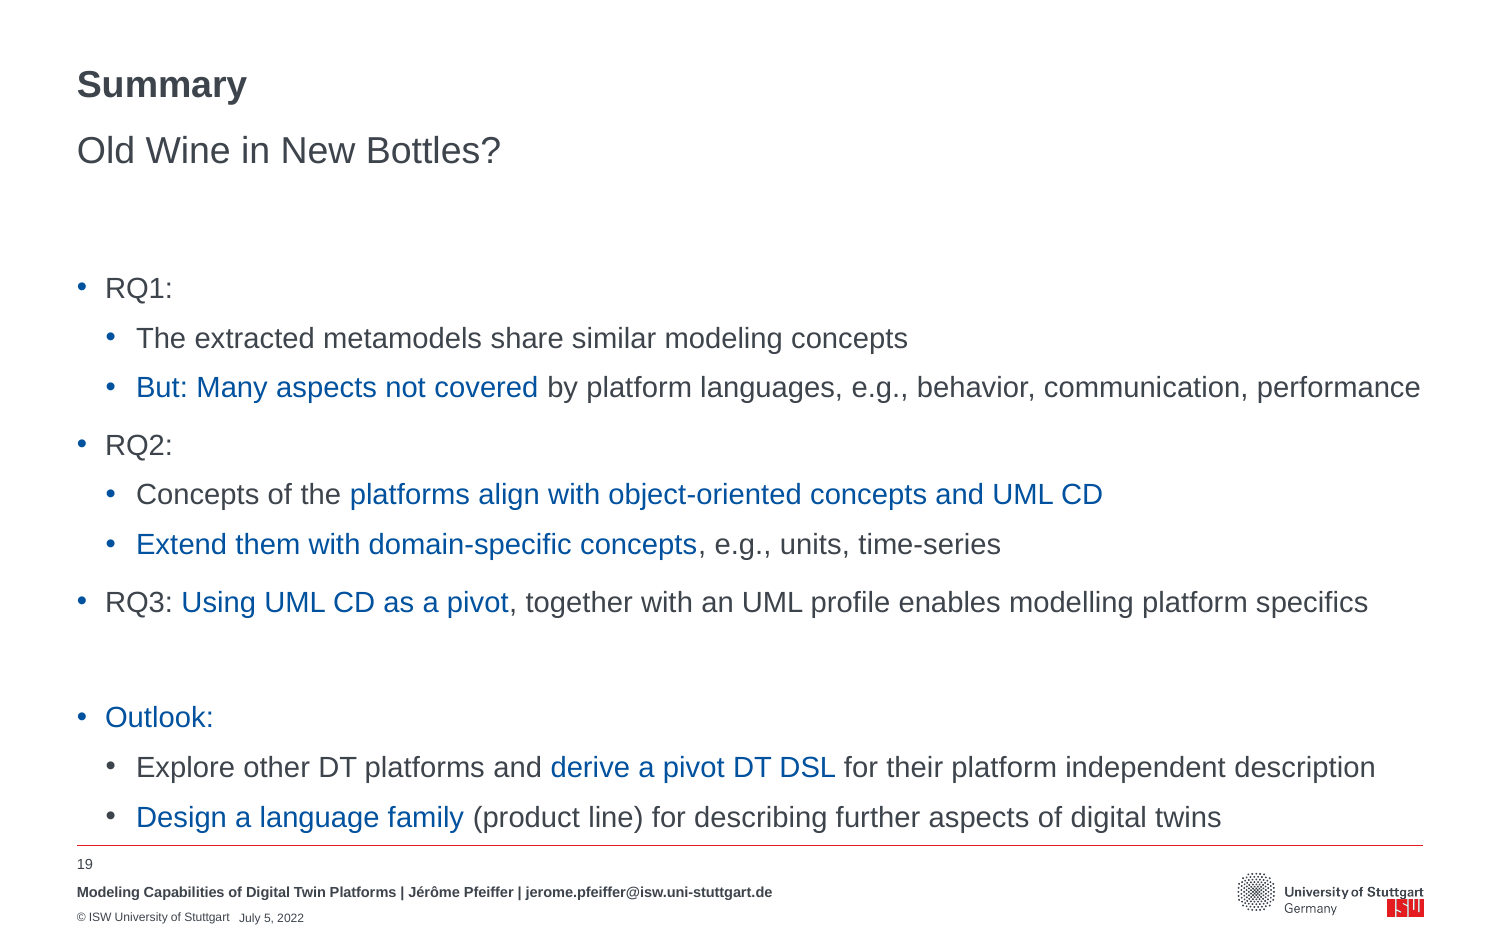

# Summary
Old Wine in New Bottles?
RQ1:
The extracted metamodels share similar modeling concepts
But: Many aspects not covered by platform languages, e.g., behavior, communication, performance
RQ2:
Concepts of the platforms align with object-oriented concepts and UML CD
Extend them with domain-specific concepts, e.g., units, time-series
RQ3: Using UML CD as a pivot, together with an UML profile enables modelling platform specifics

Outlook:
Explore other DT platforms and derive a pivot DT DSL for their platform independent description
Design a language family (product line) for describing further aspects of digital twins

19
Modeling Capabilities of Digital Twin Platforms | Jérôme Pfeiffer | jerome.pfeiffer@isw.uni-stuttgart.de
July 5, 2022